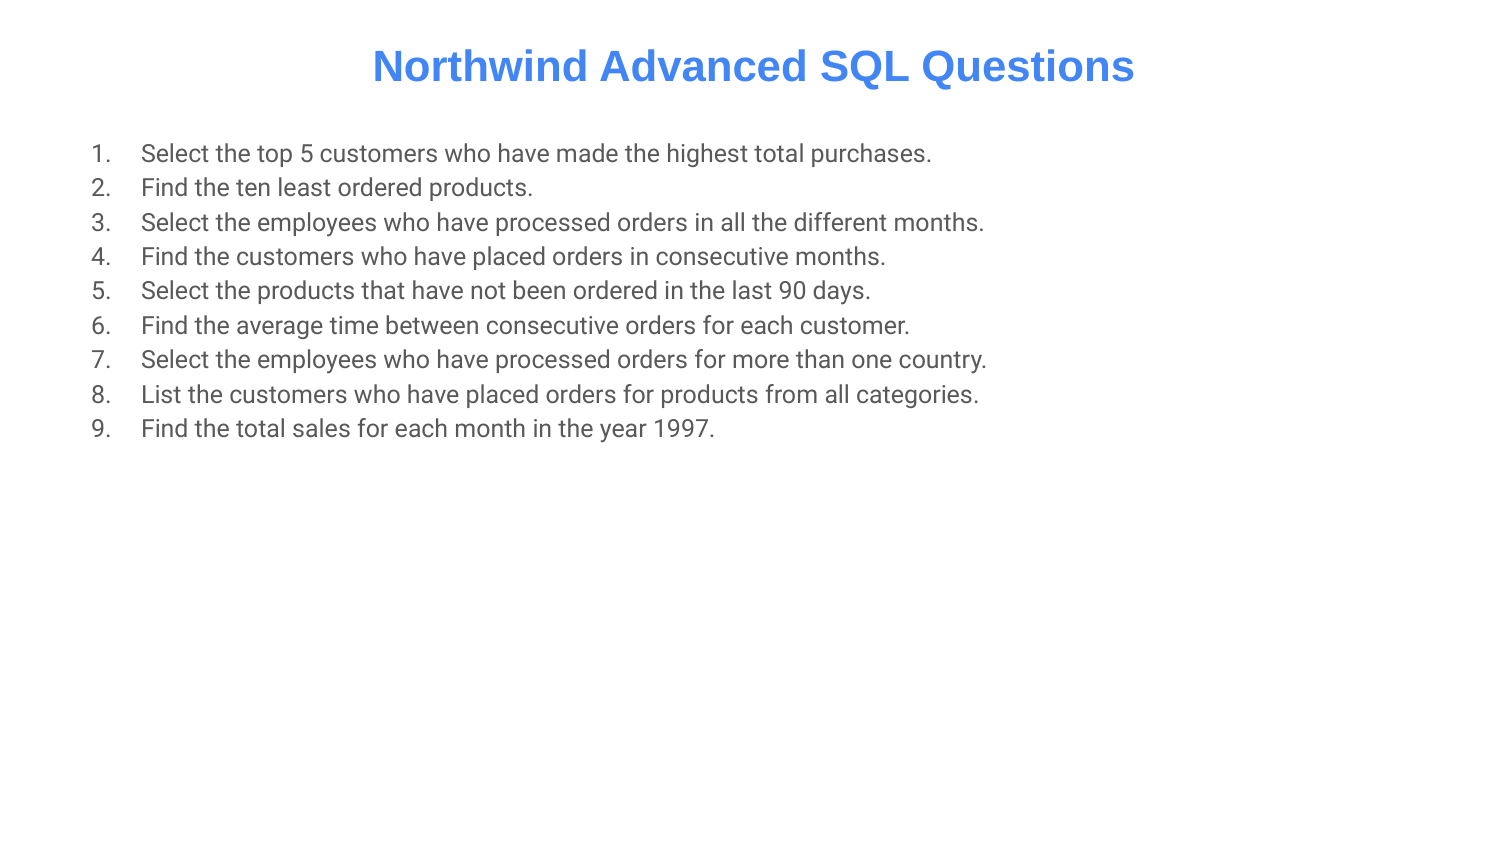

Northwind Advanced SQL Questions
Select the top 5 customers who have made the highest total purchases.
Find the ten least ordered products.
Select the employees who have processed orders in all the different months.
Find the customers who have placed orders in consecutive months.
Select the products that have not been ordered in the last 90 days.
Find the average time between consecutive orders for each customer.
Select the employees who have processed orders for more than one country.
List the customers who have placed orders for products from all categories.
Find the total sales for each month in the year 1997.